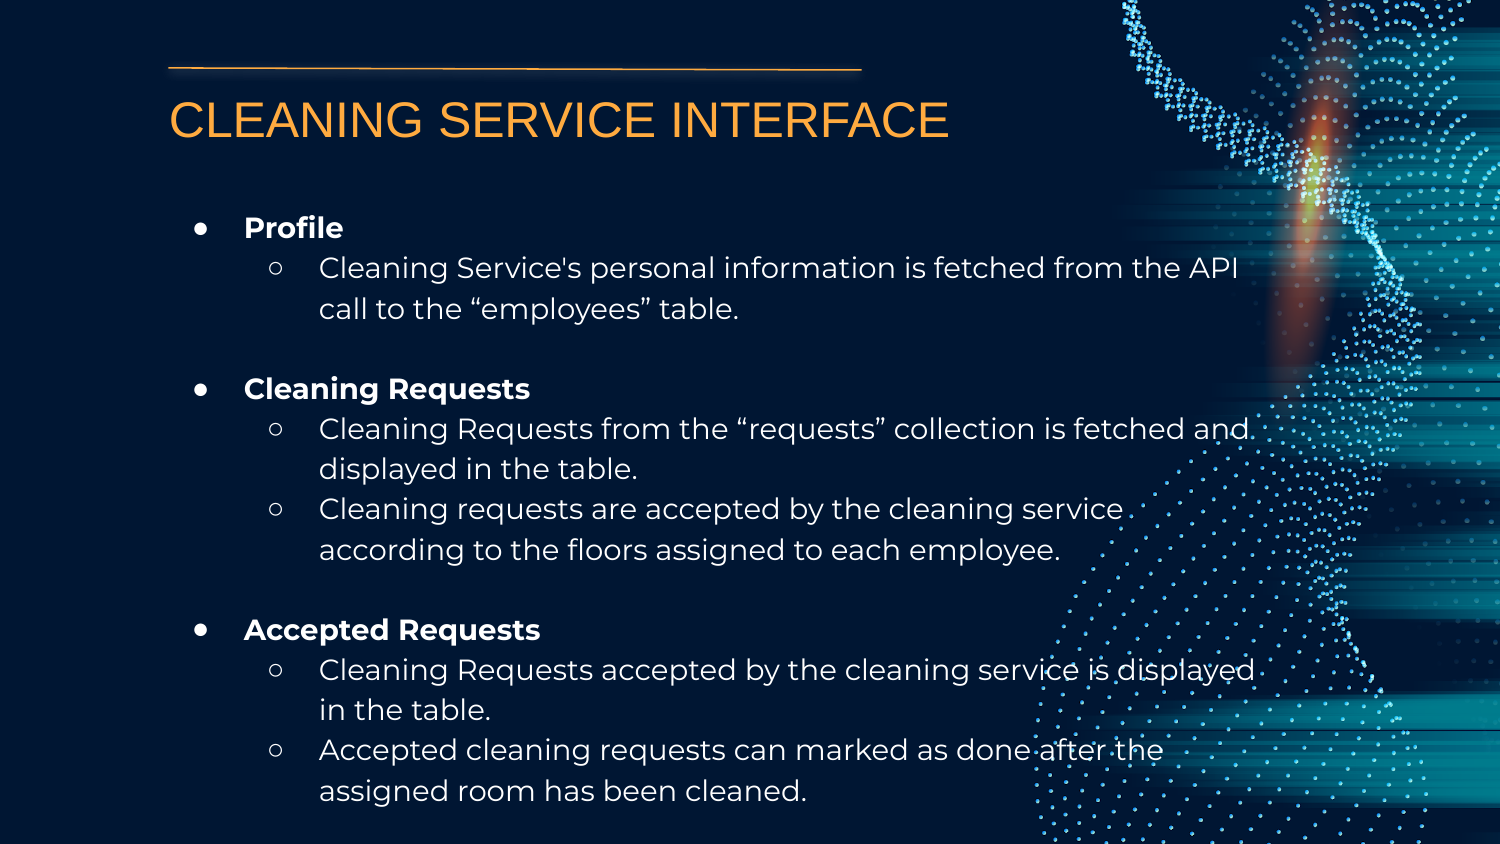

# CLEANING SERVICE INTERFACE
Profile
Cleaning Service's personal information is fetched from the API call to the “employees” table.

Cleaning Requests
Cleaning Requests from the “requests” collection is fetched and displayed in the table.
Cleaning requests are accepted by the cleaning service according to the floors assigned to each employee.

Accepted Requests
Cleaning Requests accepted by the cleaning service is displayed in the table.
Accepted cleaning requests can marked as done after the assigned room has been cleaned.